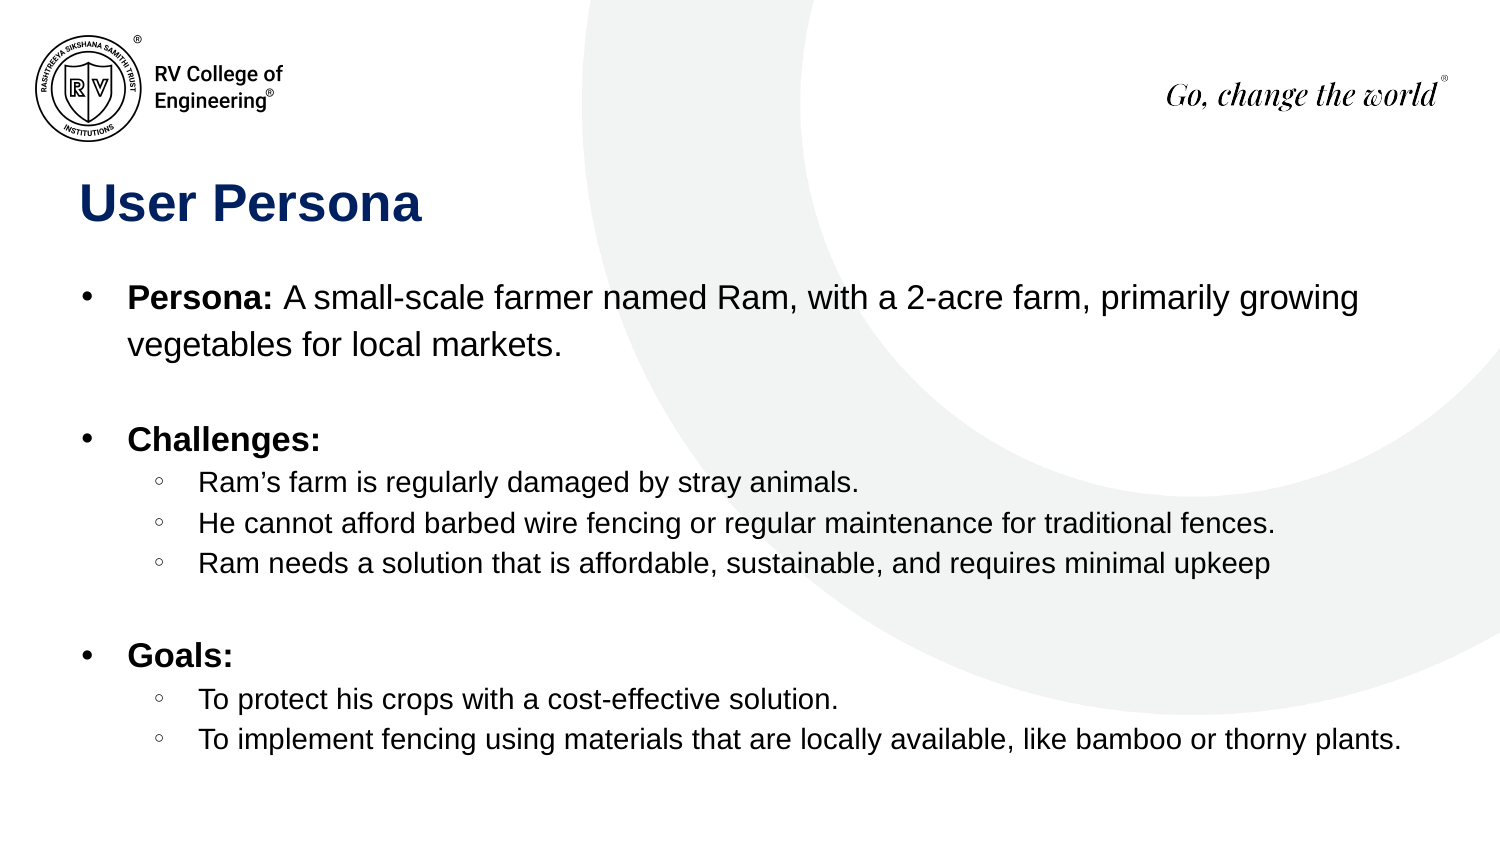

# User Persona
Persona: A small-scale farmer named Ram, with a 2-acre farm, primarily growing vegetables for local markets.

Challenges:
Ram’s farm is regularly damaged by stray animals.
He cannot afford barbed wire fencing or regular maintenance for traditional fences.
Ram needs a solution that is affordable, sustainable, and requires minimal upkeep

Goals:
To protect his crops with a cost-effective solution.
To implement fencing using materials that are locally available, like bamboo or thorny plants.